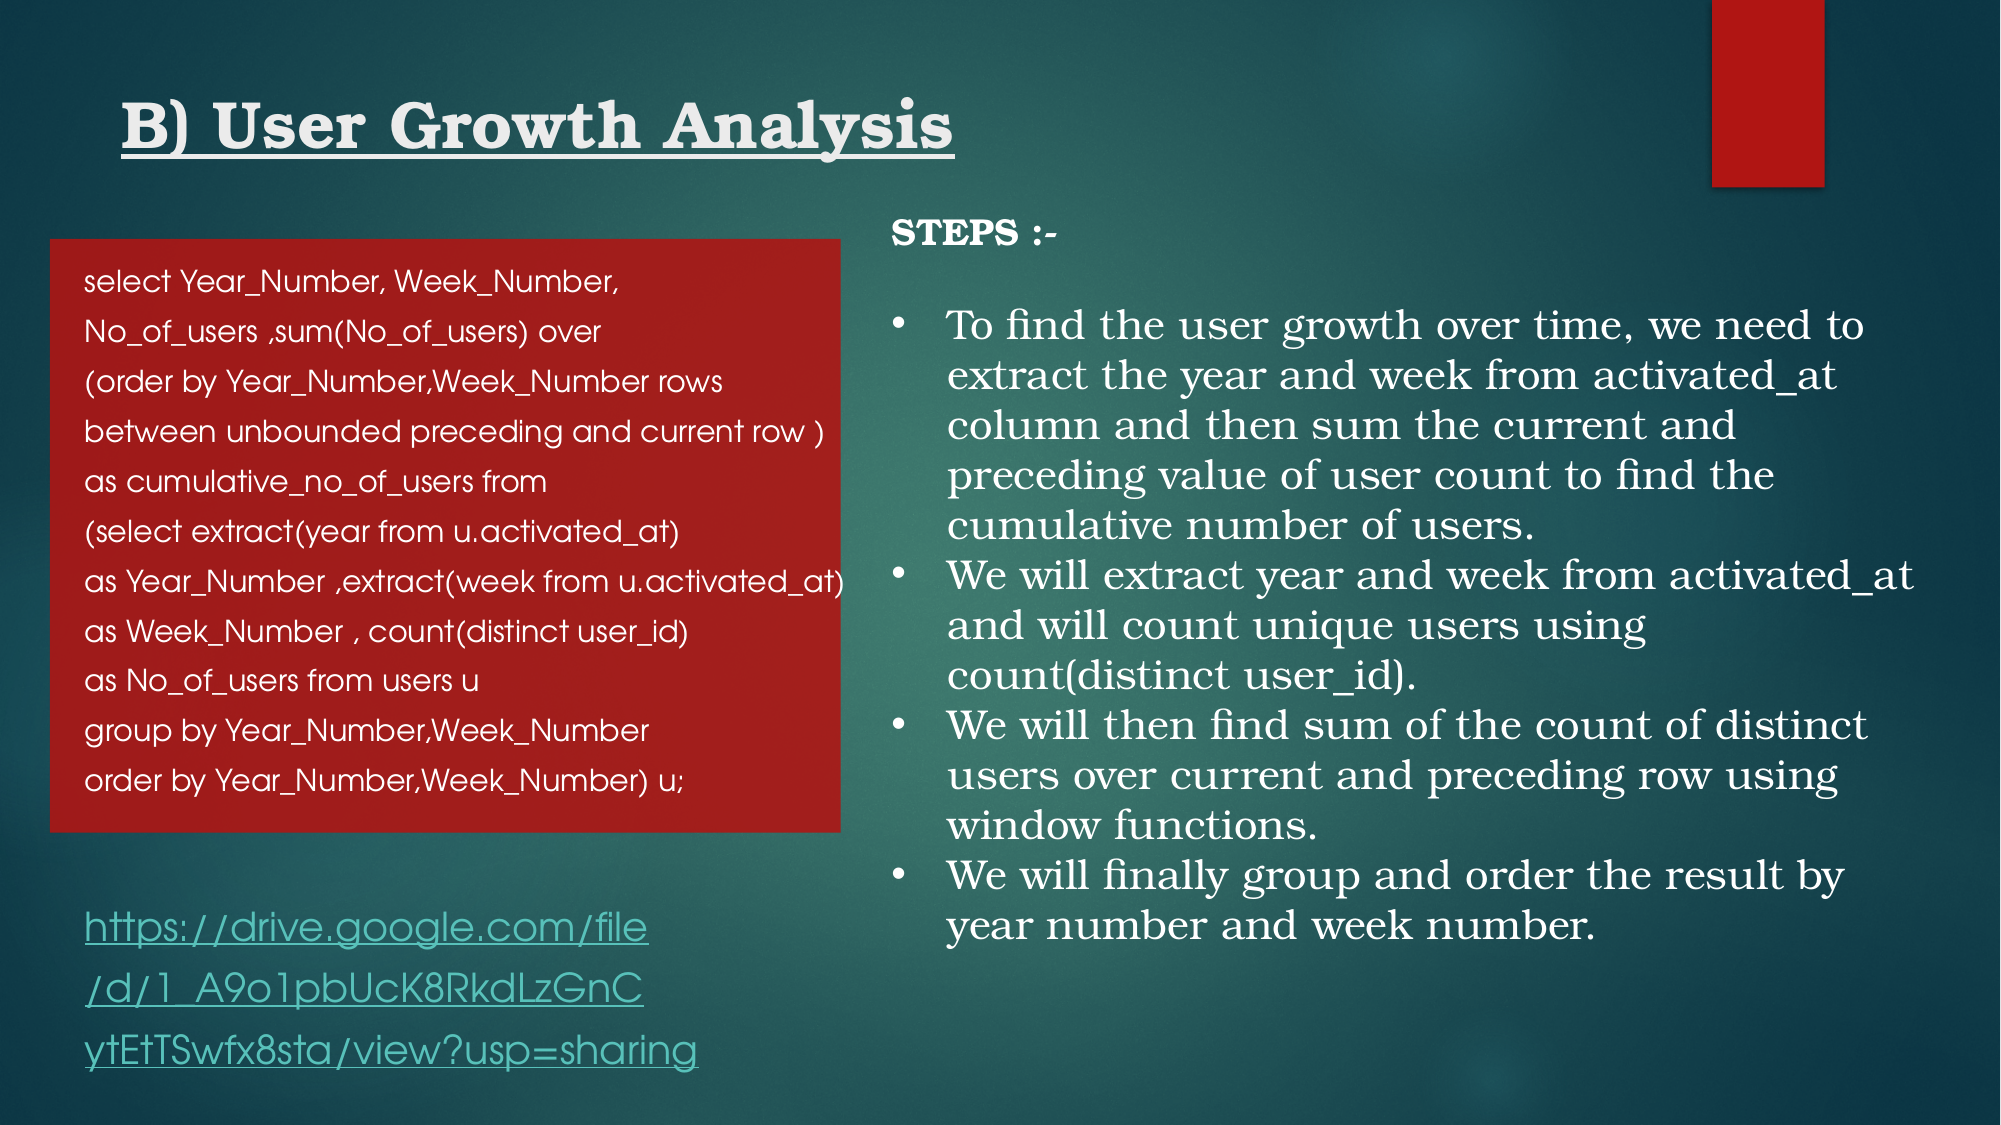

# B) User Growth Analysis
STEPS :-

To find the user growth over time, we need to extract the year and week from activated_at column and then sum the current and preceding value of user count to find the cumulative number of users.
We will extract year and week from activated_at and will count unique users using count(distinct user_id).
We will then find sum of the count of distinct users over current and preceding row using window functions.
We will finally group and order the result by year number and week number.

select Year_Number, Week_Number,
No_of_users ,sum(No_of_users) over
(order by Year_Number,Week_Number rows
between unbounded preceding and current row )
as cumulative_no_of_users from
(select extract(year from u.activated_at)
as Year_Number ,extract(week from u.activated_at)
as Week_Number , count(distinct user_id)
as No_of_users from users u
group by Year_Number,Week_Number
order by Year_Number,Week_Number) u;

https://drive.google.com/file
/d/1_A9o1pbUcK8RkdLzGnC
ytEtTSwfx8sta/view?usp=sharing